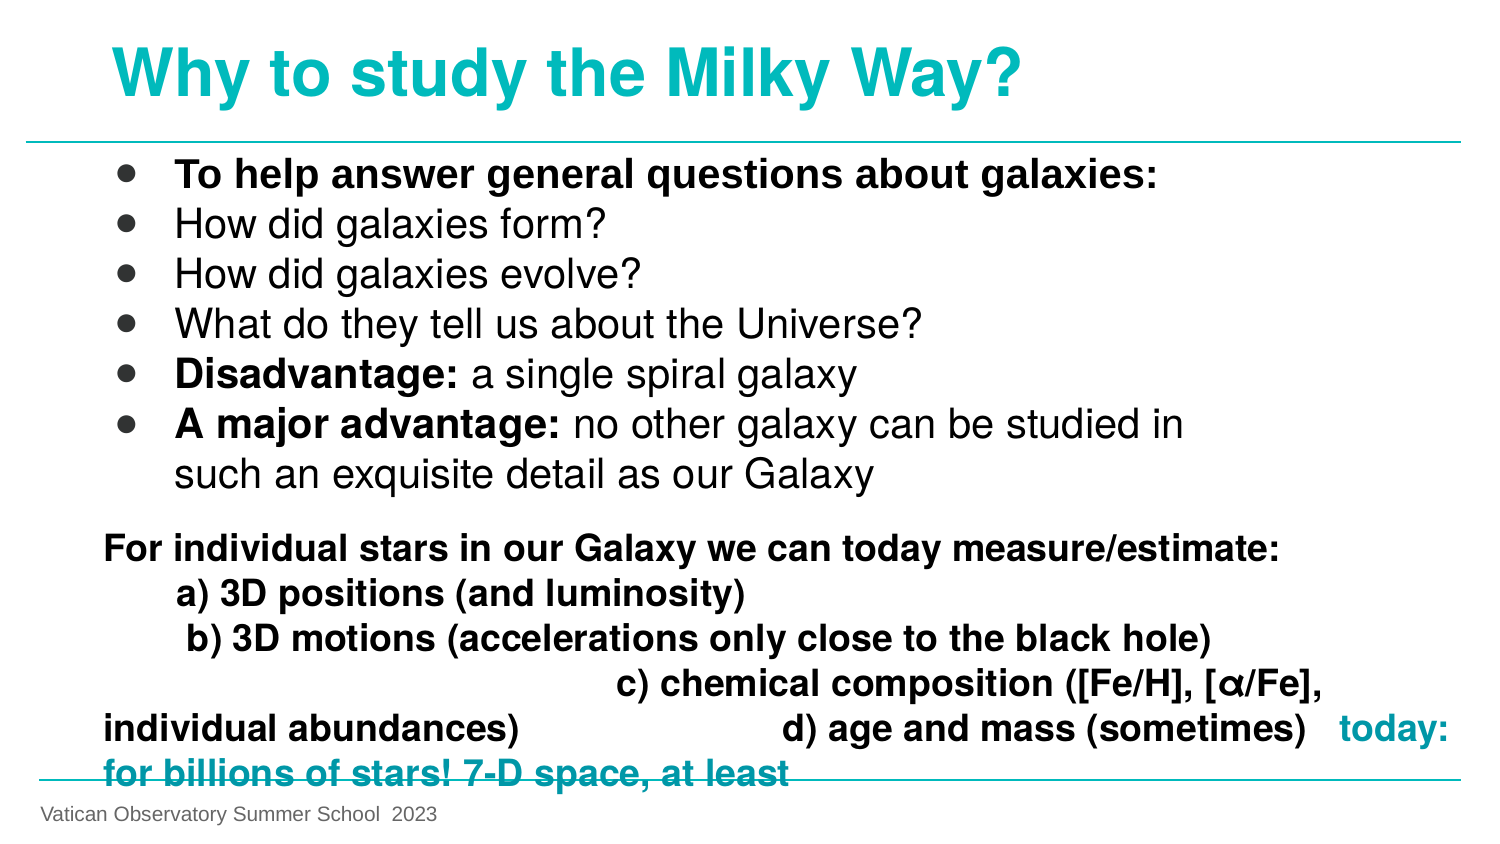

# Why to study the Milky Way?
To help answer general questions about galaxies:
How did galaxies form?
How did galaxies evolve?
What do they tell us about the Universe?
Disadvantage: a single spiral galaxy
A major advantage: no other galaxy can be studied in such an exquisite detail as our Galaxy
For individual stars in our Galaxy we can today measure/estimate:                            a) 3D positions (and luminosity)                                                                                b) 3D motions (accelerations only close to the black hole)                                                                            c) chemical composition ([Fe/H], [α/Fe], individual abundances)                         d) age and mass (sometimes)   today: for billions of stars! 7-D space, at least
Ivezić, Beers, Jurić 2012, ARA&A, 50, 251